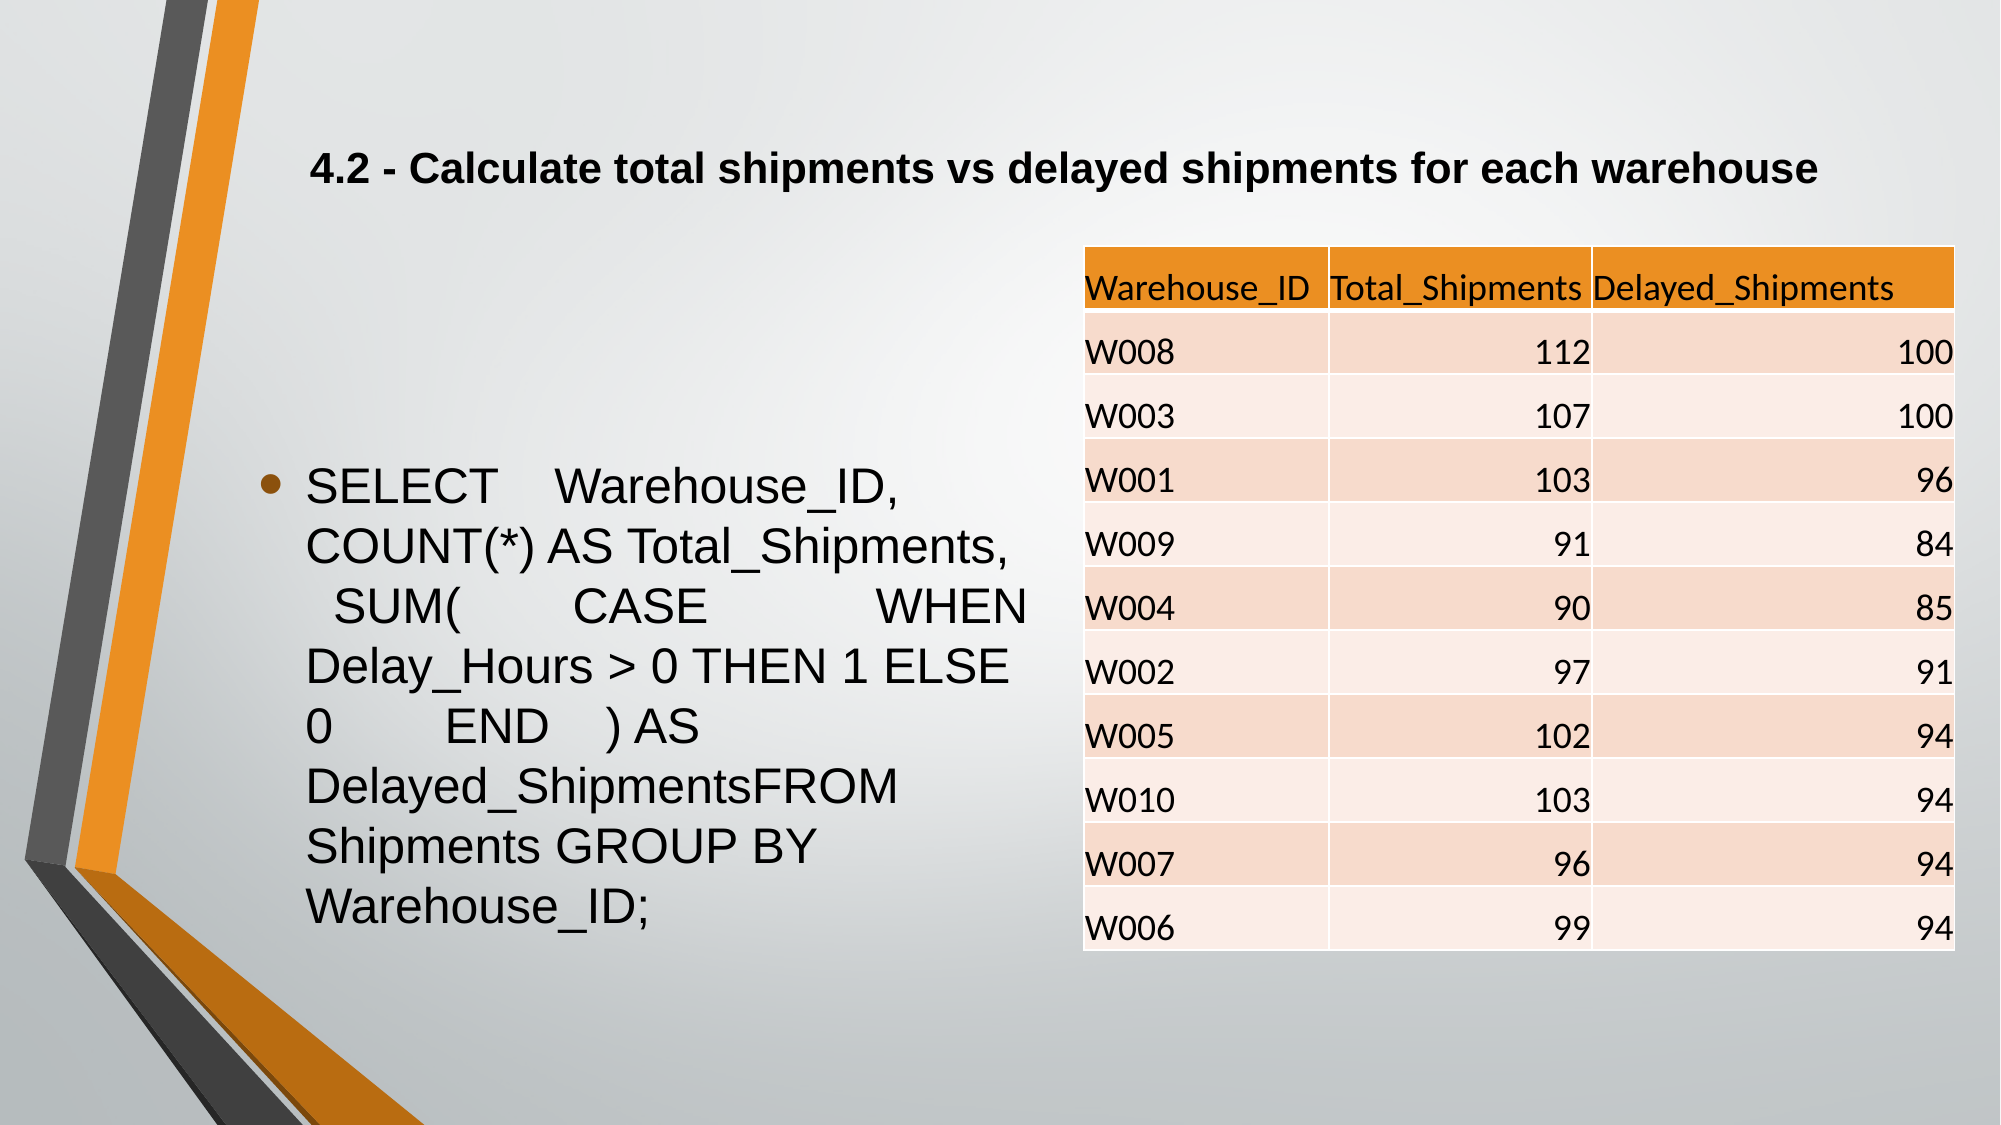

# 4.2 - Calculate total shipments vs delayed shipments for each warehouse
| Warehouse\_ID | Total\_Shipments | Delayed\_Shipments |
| --- | --- | --- |
| W008 | 112 | 100 |
| W003 | 107 | 100 |
| W001 | 103 | 96 |
| W009 | 91 | 84 |
| W004 | 90 | 85 |
| W002 | 97 | 91 |
| W005 | 102 | 94 |
| W010 | 103 | 94 |
| W007 | 96 | 94 |
| W006 | 99 | 94 |
SELECT    Warehouse_ID,    COUNT(*) AS Total_Shipments,    SUM(        CASE            WHEN Delay_Hours > 0 THEN 1 ELSE 0        END    ) AS Delayed_ShipmentsFROM Shipments GROUP BY Warehouse_ID;